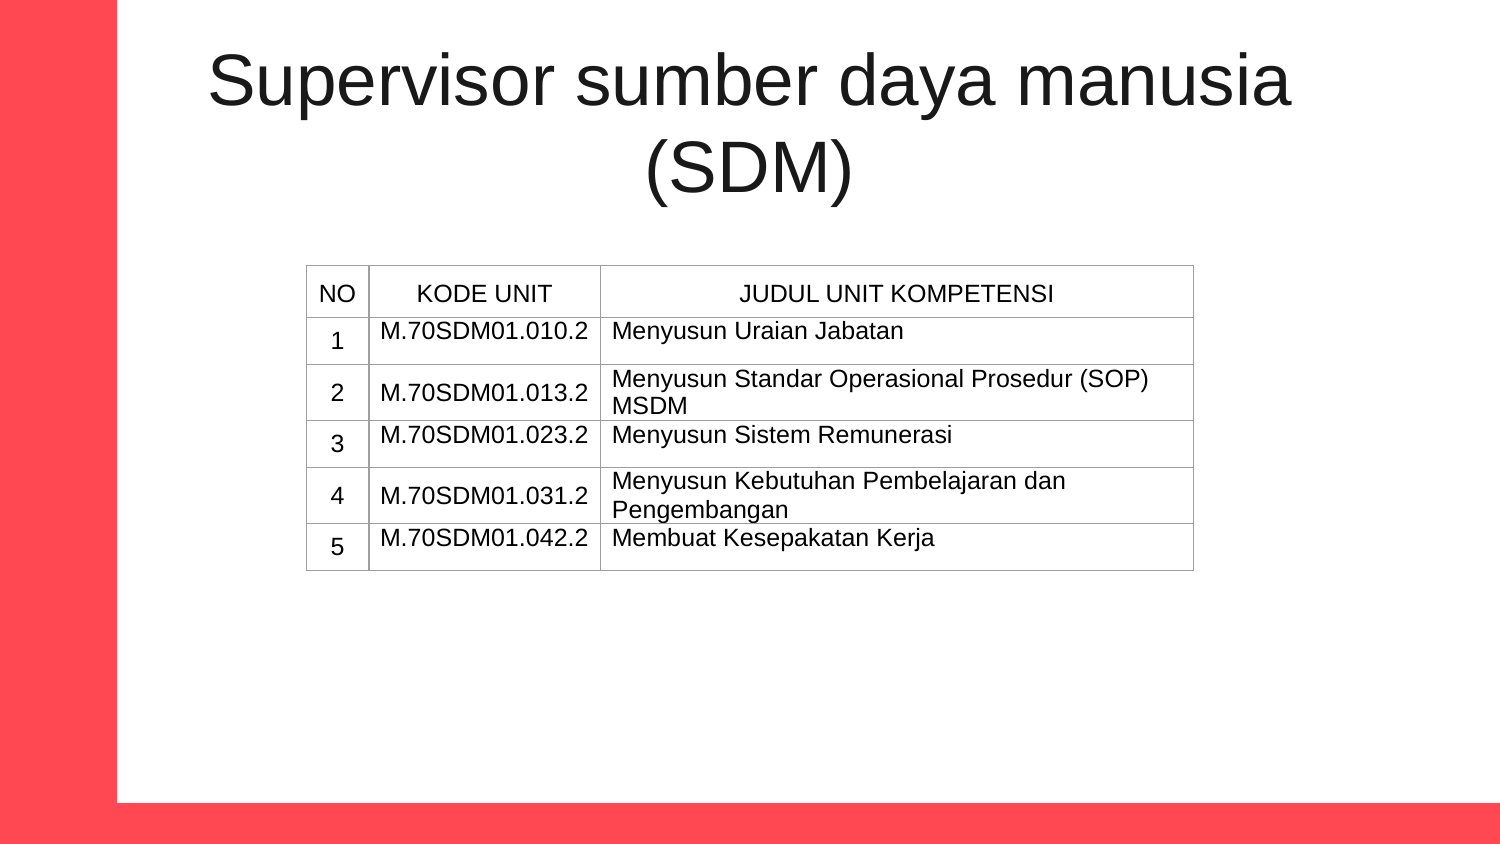

# Supervisor sumber daya manusia (SDM)
| NO | KODE UNIT | JUDUL UNIT KOMPETENSI |
| --- | --- | --- |
| 1 | M.70SDM01.010.2 | Menyusun Uraian Jabatan |
| 2 | M.70SDM01.013.2 | Menyusun Standar Operasional Prosedur (SOP) MSDM |
| 3 | M.70SDM01.023.2 | Menyusun Sistem Remunerasi |
| 4 | M.70SDM01.031.2 | Menyusun Kebutuhan Pembelajaran dan Pengembangan |
| 5 | M.70SDM01.042.2 | Membuat Kesepakatan Kerja |